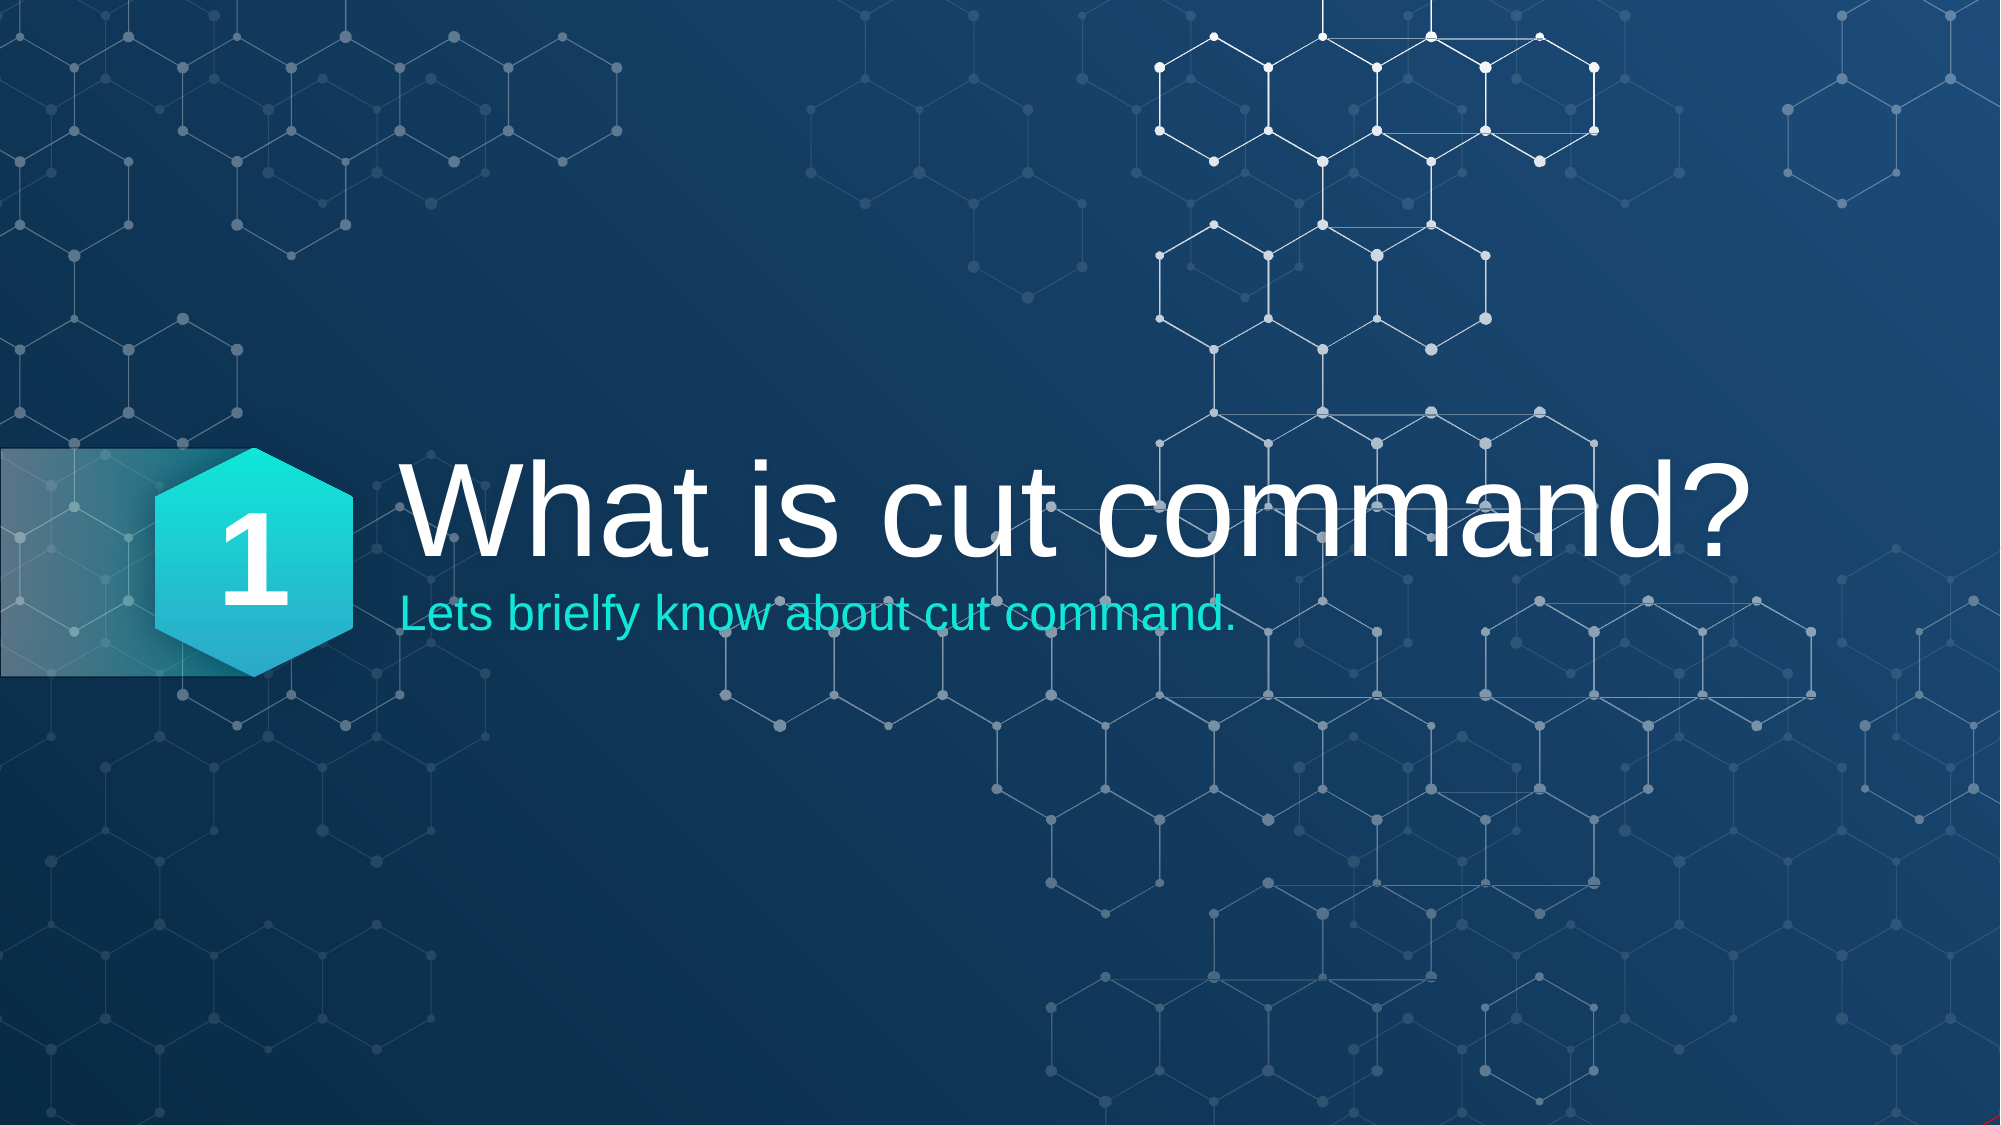

1
# What is cut command?
Lets brielfy know about cut command.